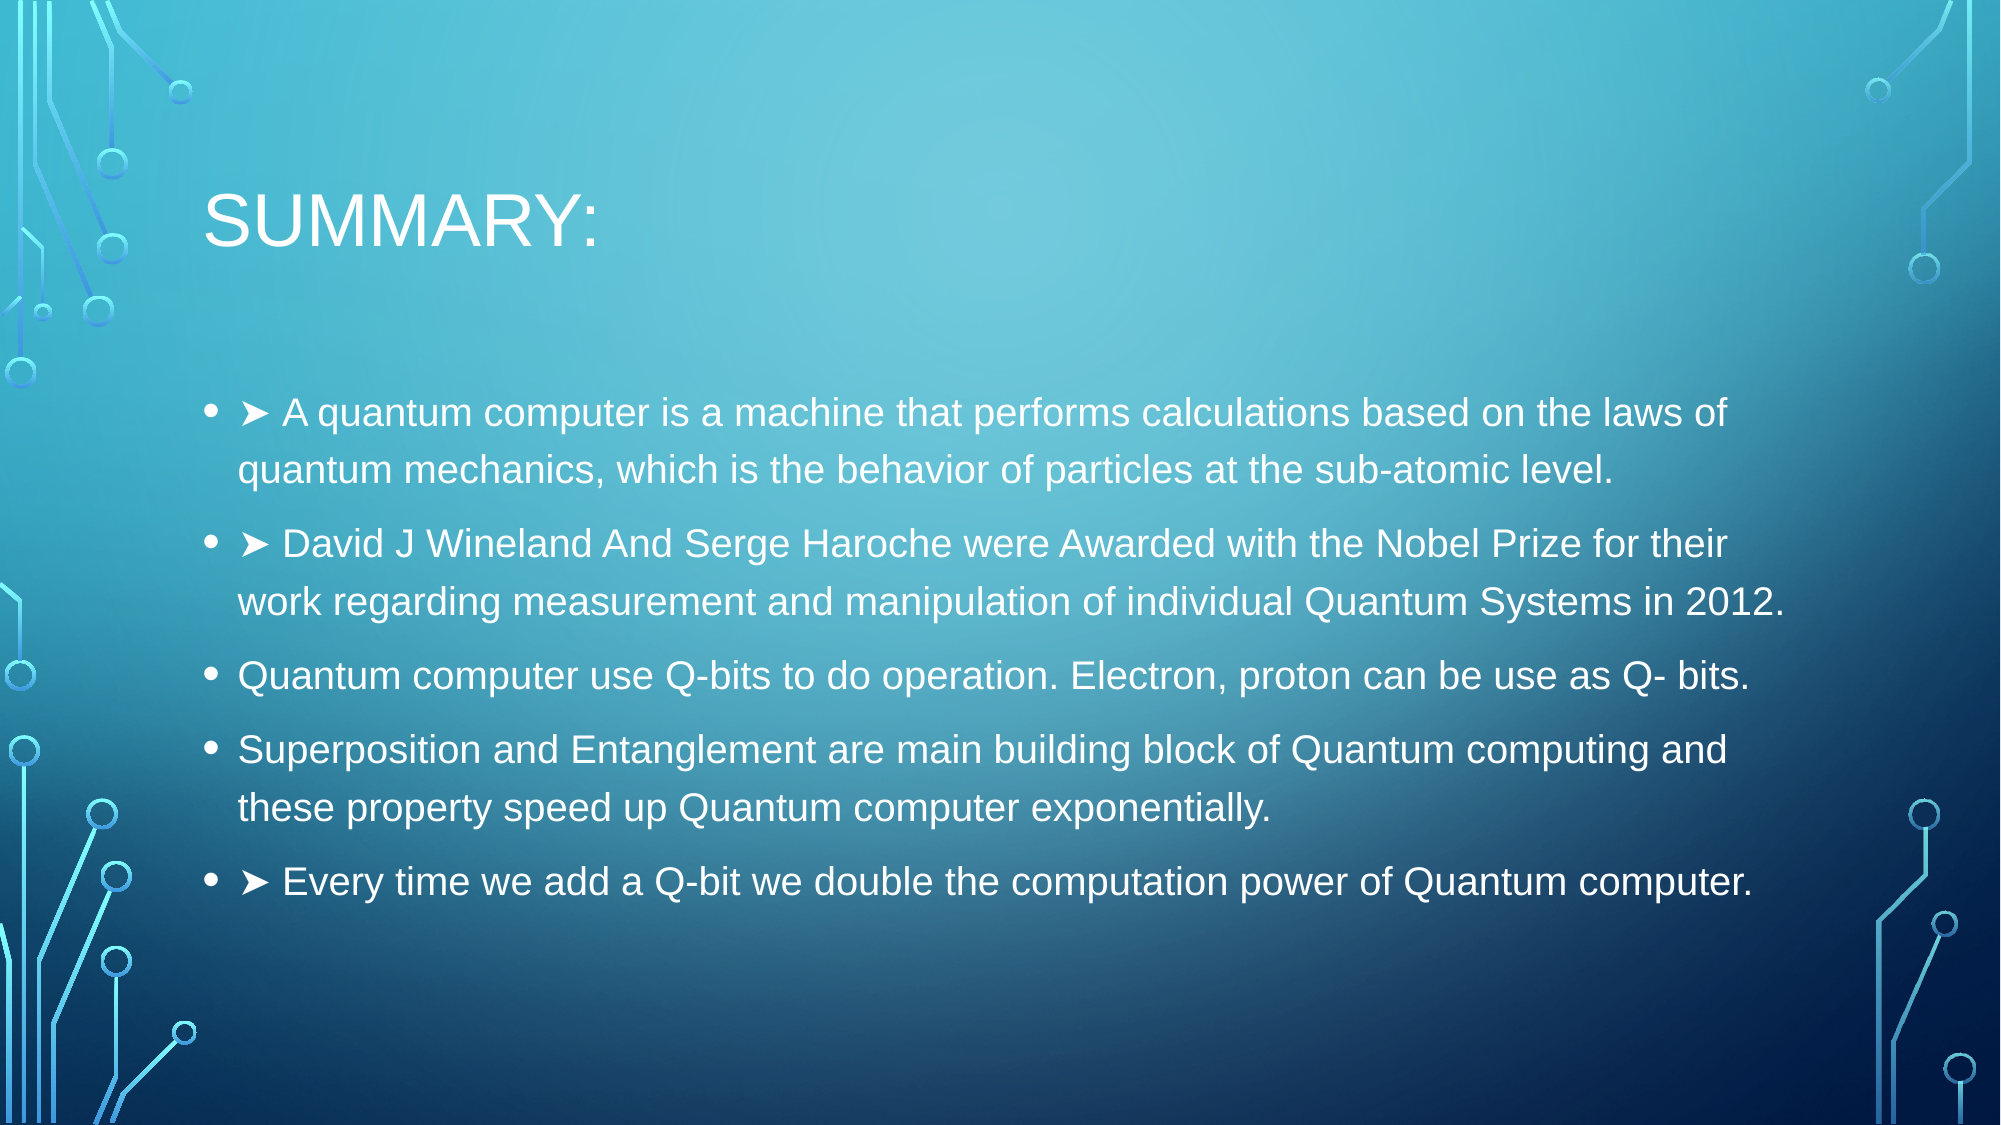

# Summary:
➤ A quantum computer is a machine that performs calculations based on the laws of quantum mechanics, which is the behavior of particles at the sub-atomic level.
➤ David J Wineland And Serge Haroche were Awarded with the Nobel Prize for their work regarding measurement and manipulation of individual Quantum Systems in 2012.
Quantum computer use Q-bits to do operation. Electron, proton can be use as Q- bits.
Superposition and Entanglement are main building block of Quantum computing and these property speed up Quantum computer exponentially.
➤ Every time we add a Q-bit we double the computation power of Quantum computer.